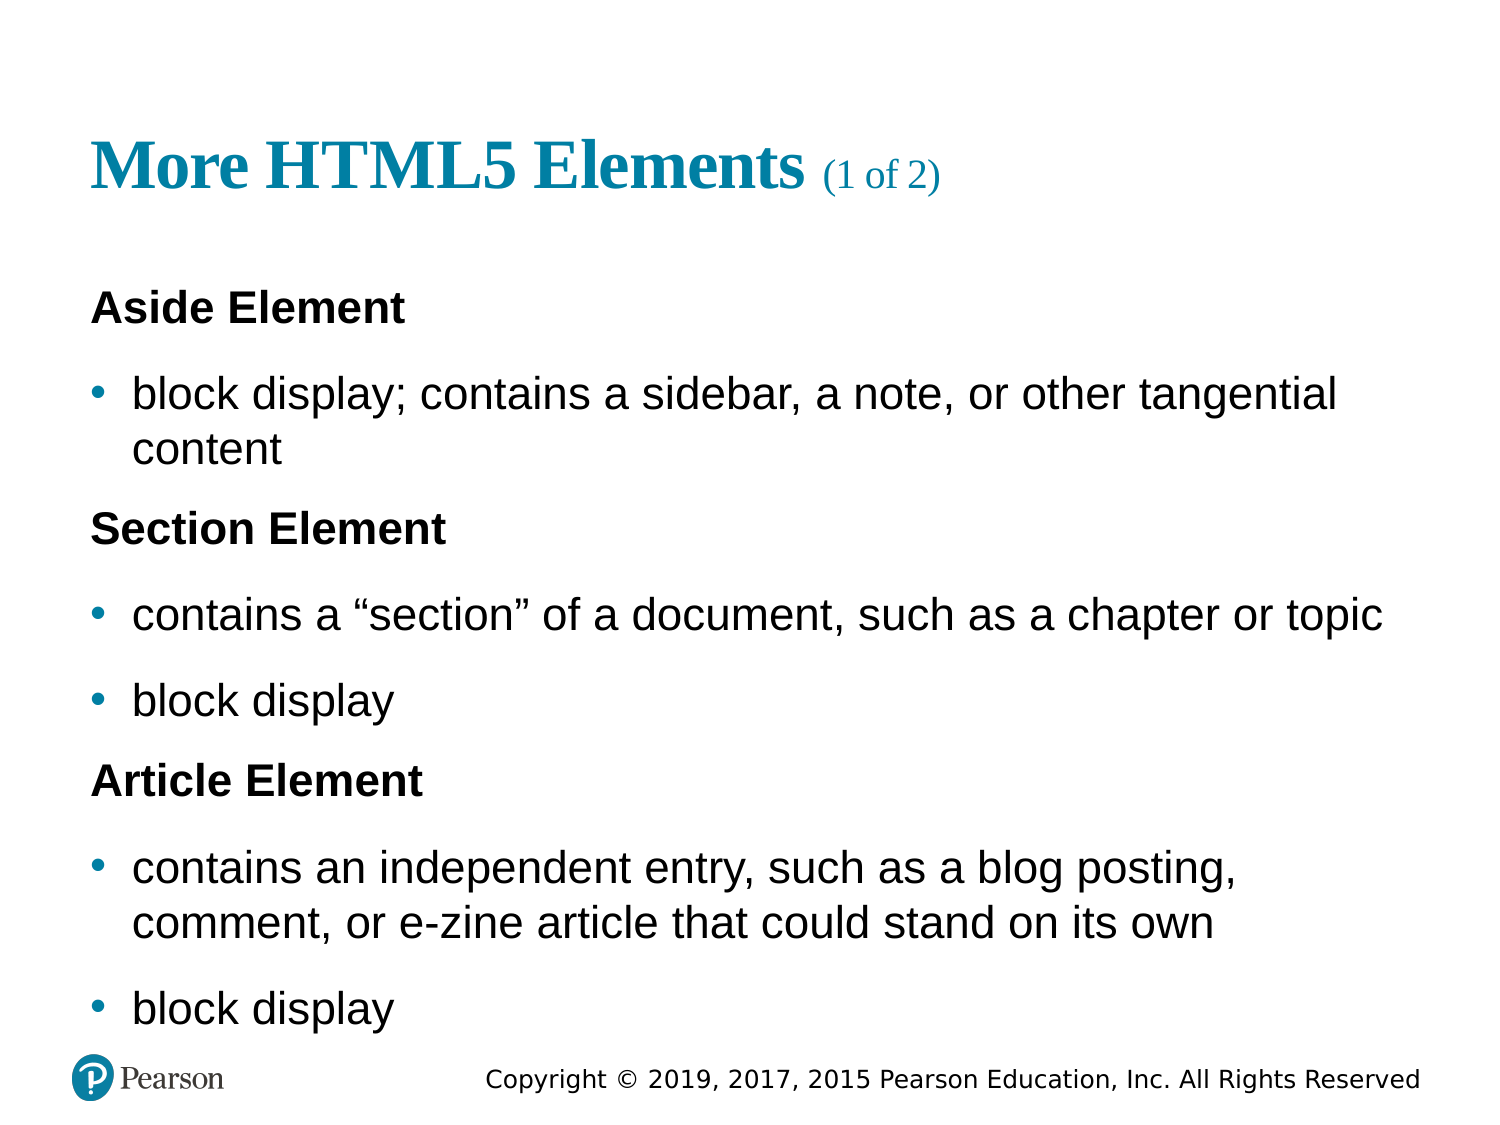

# More H T M L5 Elements (1 of 2)
Aside Element
block display; contains a sidebar, a note, or other tangential content
Section Element
contains a “section” of a document, such as a chapter or topic
block display
Article Element
contains an independent entry, such as a blog posting, comment, or e-zine article that could stand on its own
block display